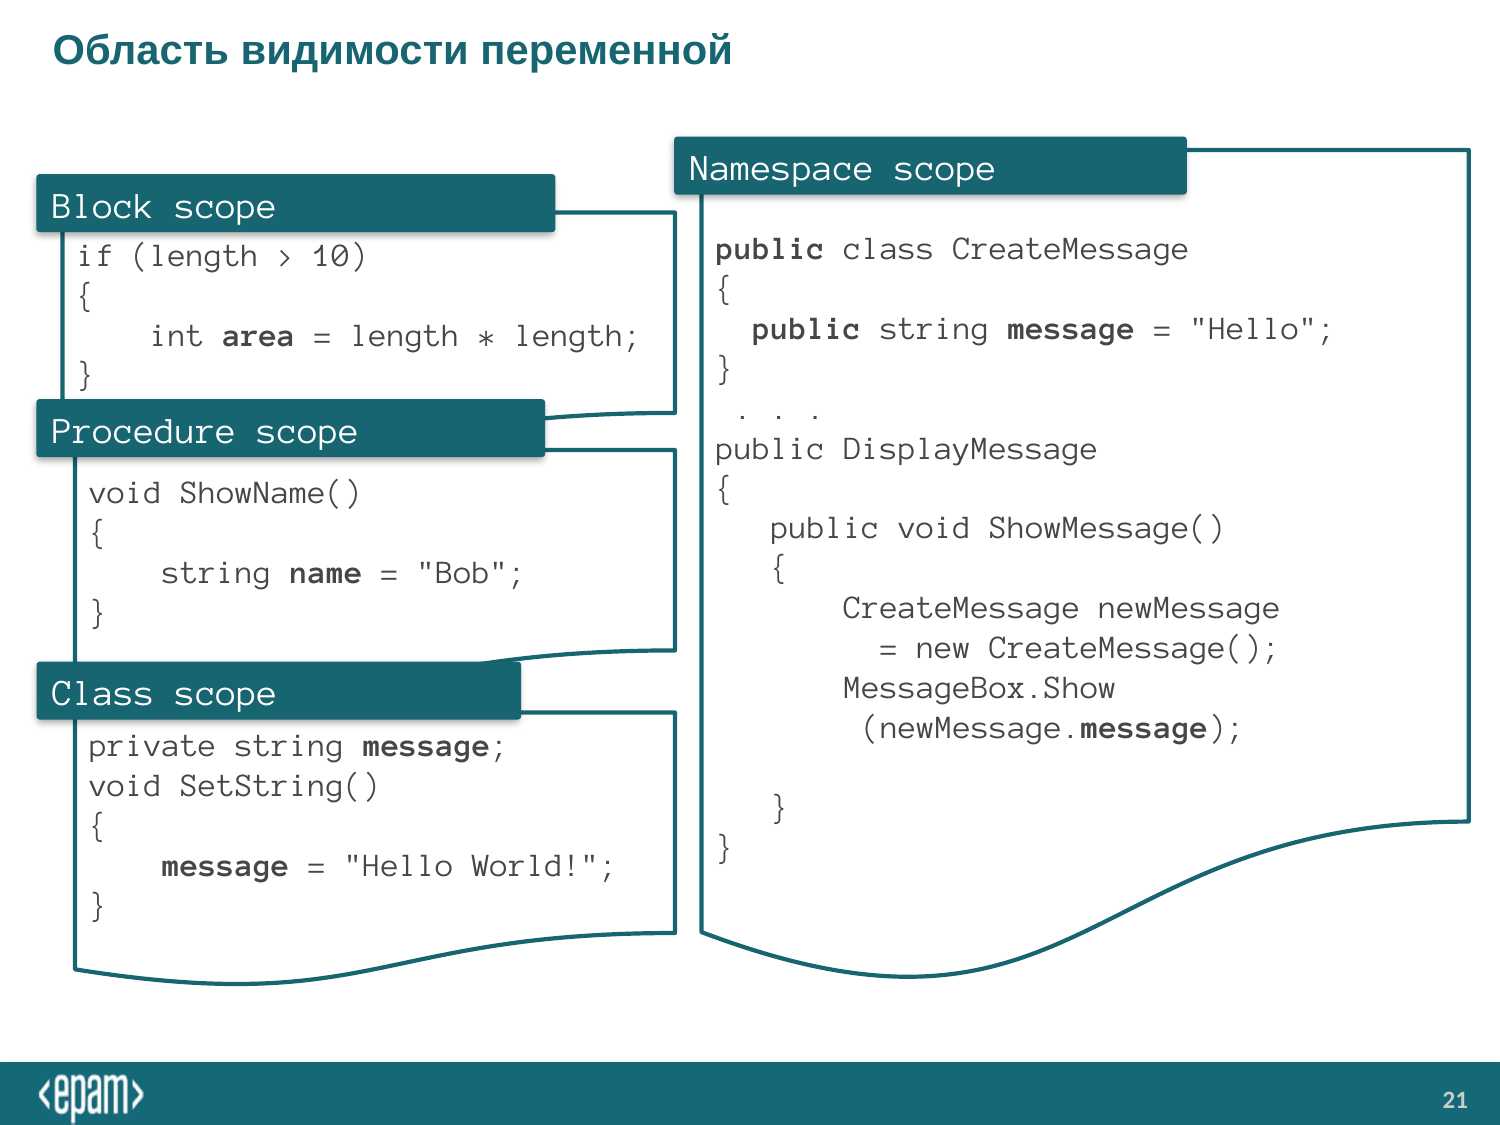

# Область видимости переменной
Namespace scope

public class CreateMessage
{
  public string message = "Hello";
}
 . . .
public DisplayMessage
{
   public void ShowMessage()
   {
       CreateMessage newMessage
         = new CreateMessage();
       MessageBox.Show
        (newMessage.message);

   }
}
Block scope
if (length > 10)
{
    int area = length * length;
}
Procedure scope

void ShowName()
{
    string name = "Bob";
}

Class scope

private string message;
void SetString()
{
    message = "Hello World!";
}